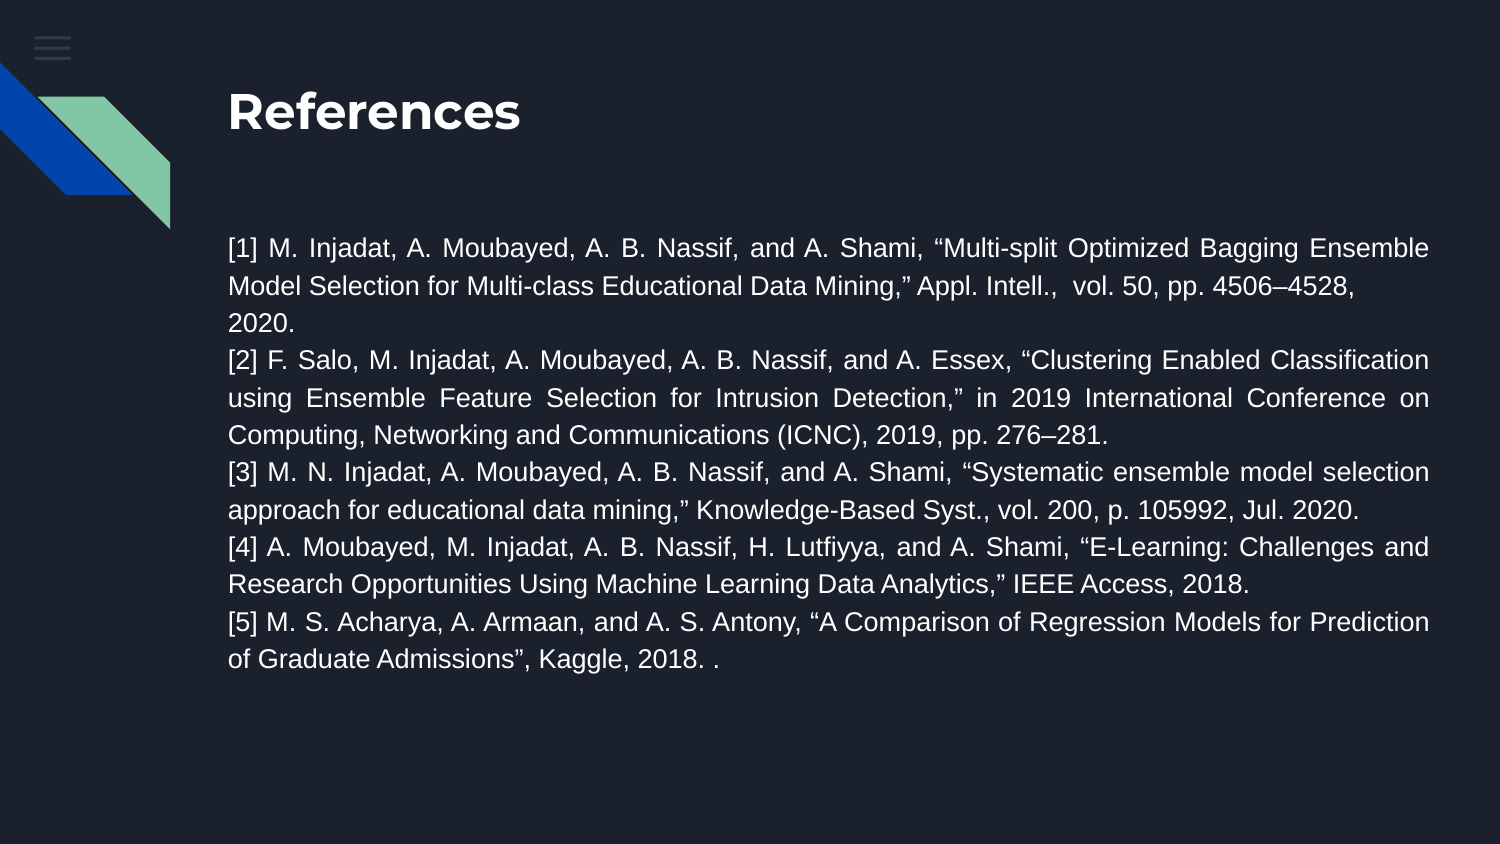

# References
[1] M. Injadat, A. Moubayed, A. B. Nassif, and A. Shami, “Multi-split Optimized Bagging Ensemble Model Selection for Multi-class Educational Data Mining,” Appl. Intell.,  vol. 50, pp. 4506–4528,
2020.
[2] F. Salo, M. Injadat, A. Moubayed, A. B. Nassif, and A. Essex, “Clustering Enabled Classification using Ensemble Feature Selection for Intrusion Detection,” in 2019 International Conference on Computing, Networking and Communications (ICNC), 2019, pp. 276–281.
[3] M. N. Injadat, A. Moubayed, A. B. Nassif, and A. Shami, “Systematic ensemble model selection approach for educational data mining,” Knowledge-Based Syst., vol. 200, p. 105992, Jul. 2020.
[4] A. Moubayed, M. Injadat, A. B. Nassif, H. Lutfiyya, and A. Shami, “E-Learning: Challenges and Research Opportunities Using Machine Learning Data Analytics,” IEEE Access, 2018.
[5] M. S. Acharya, A. Armaan, and A. S. Antony, “A Comparison of Regression Models for Prediction of Graduate Admissions”, Kaggle, 2018. .